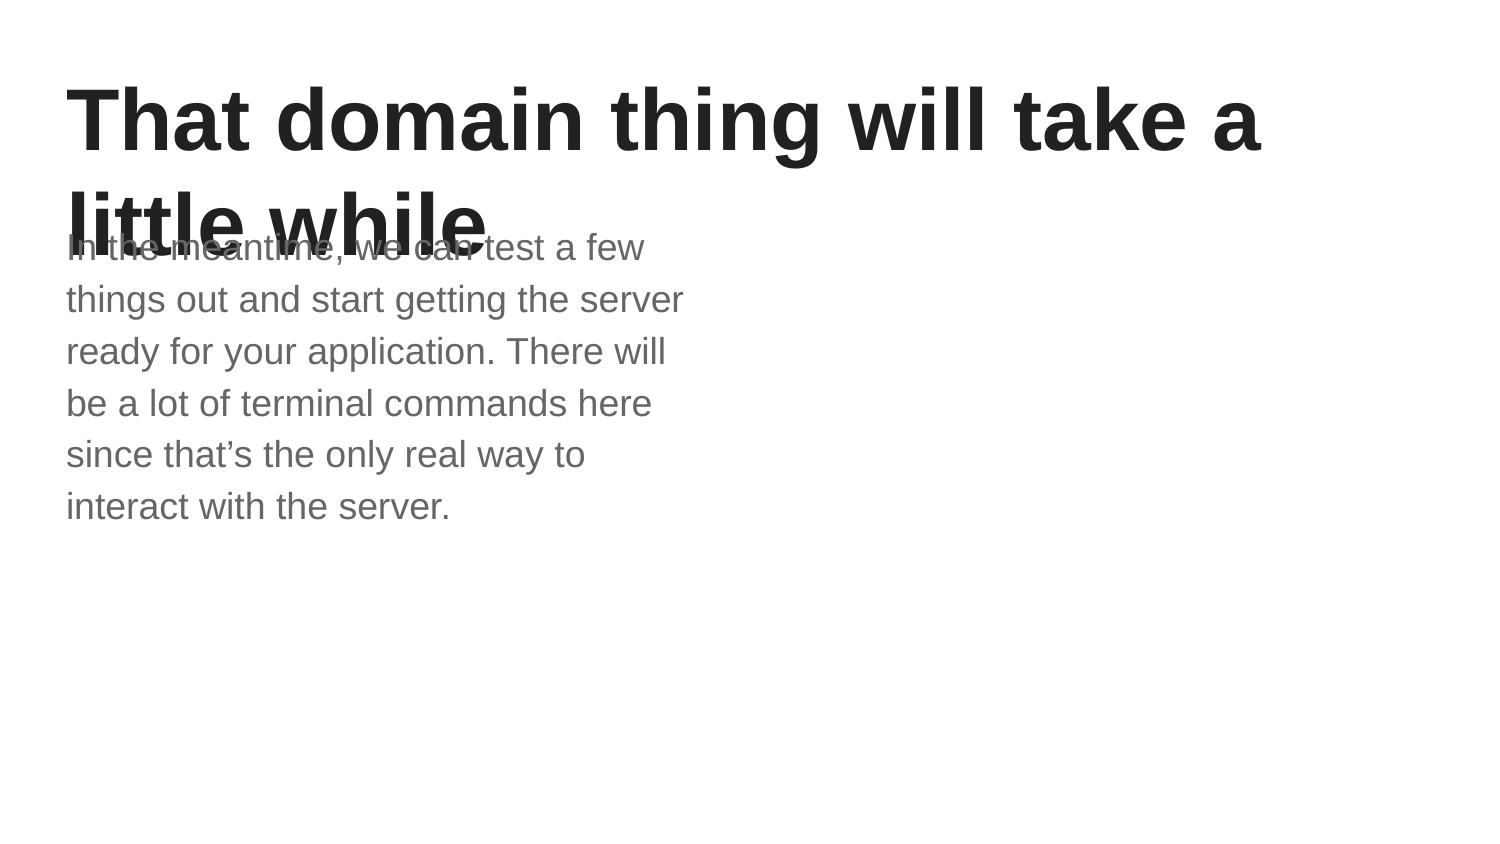

# That domain thing will take a little while
In the meantime, we can test a few things out and start getting the server ready for your application. There will be a lot of terminal commands here since that’s the only real way to interact with the server.